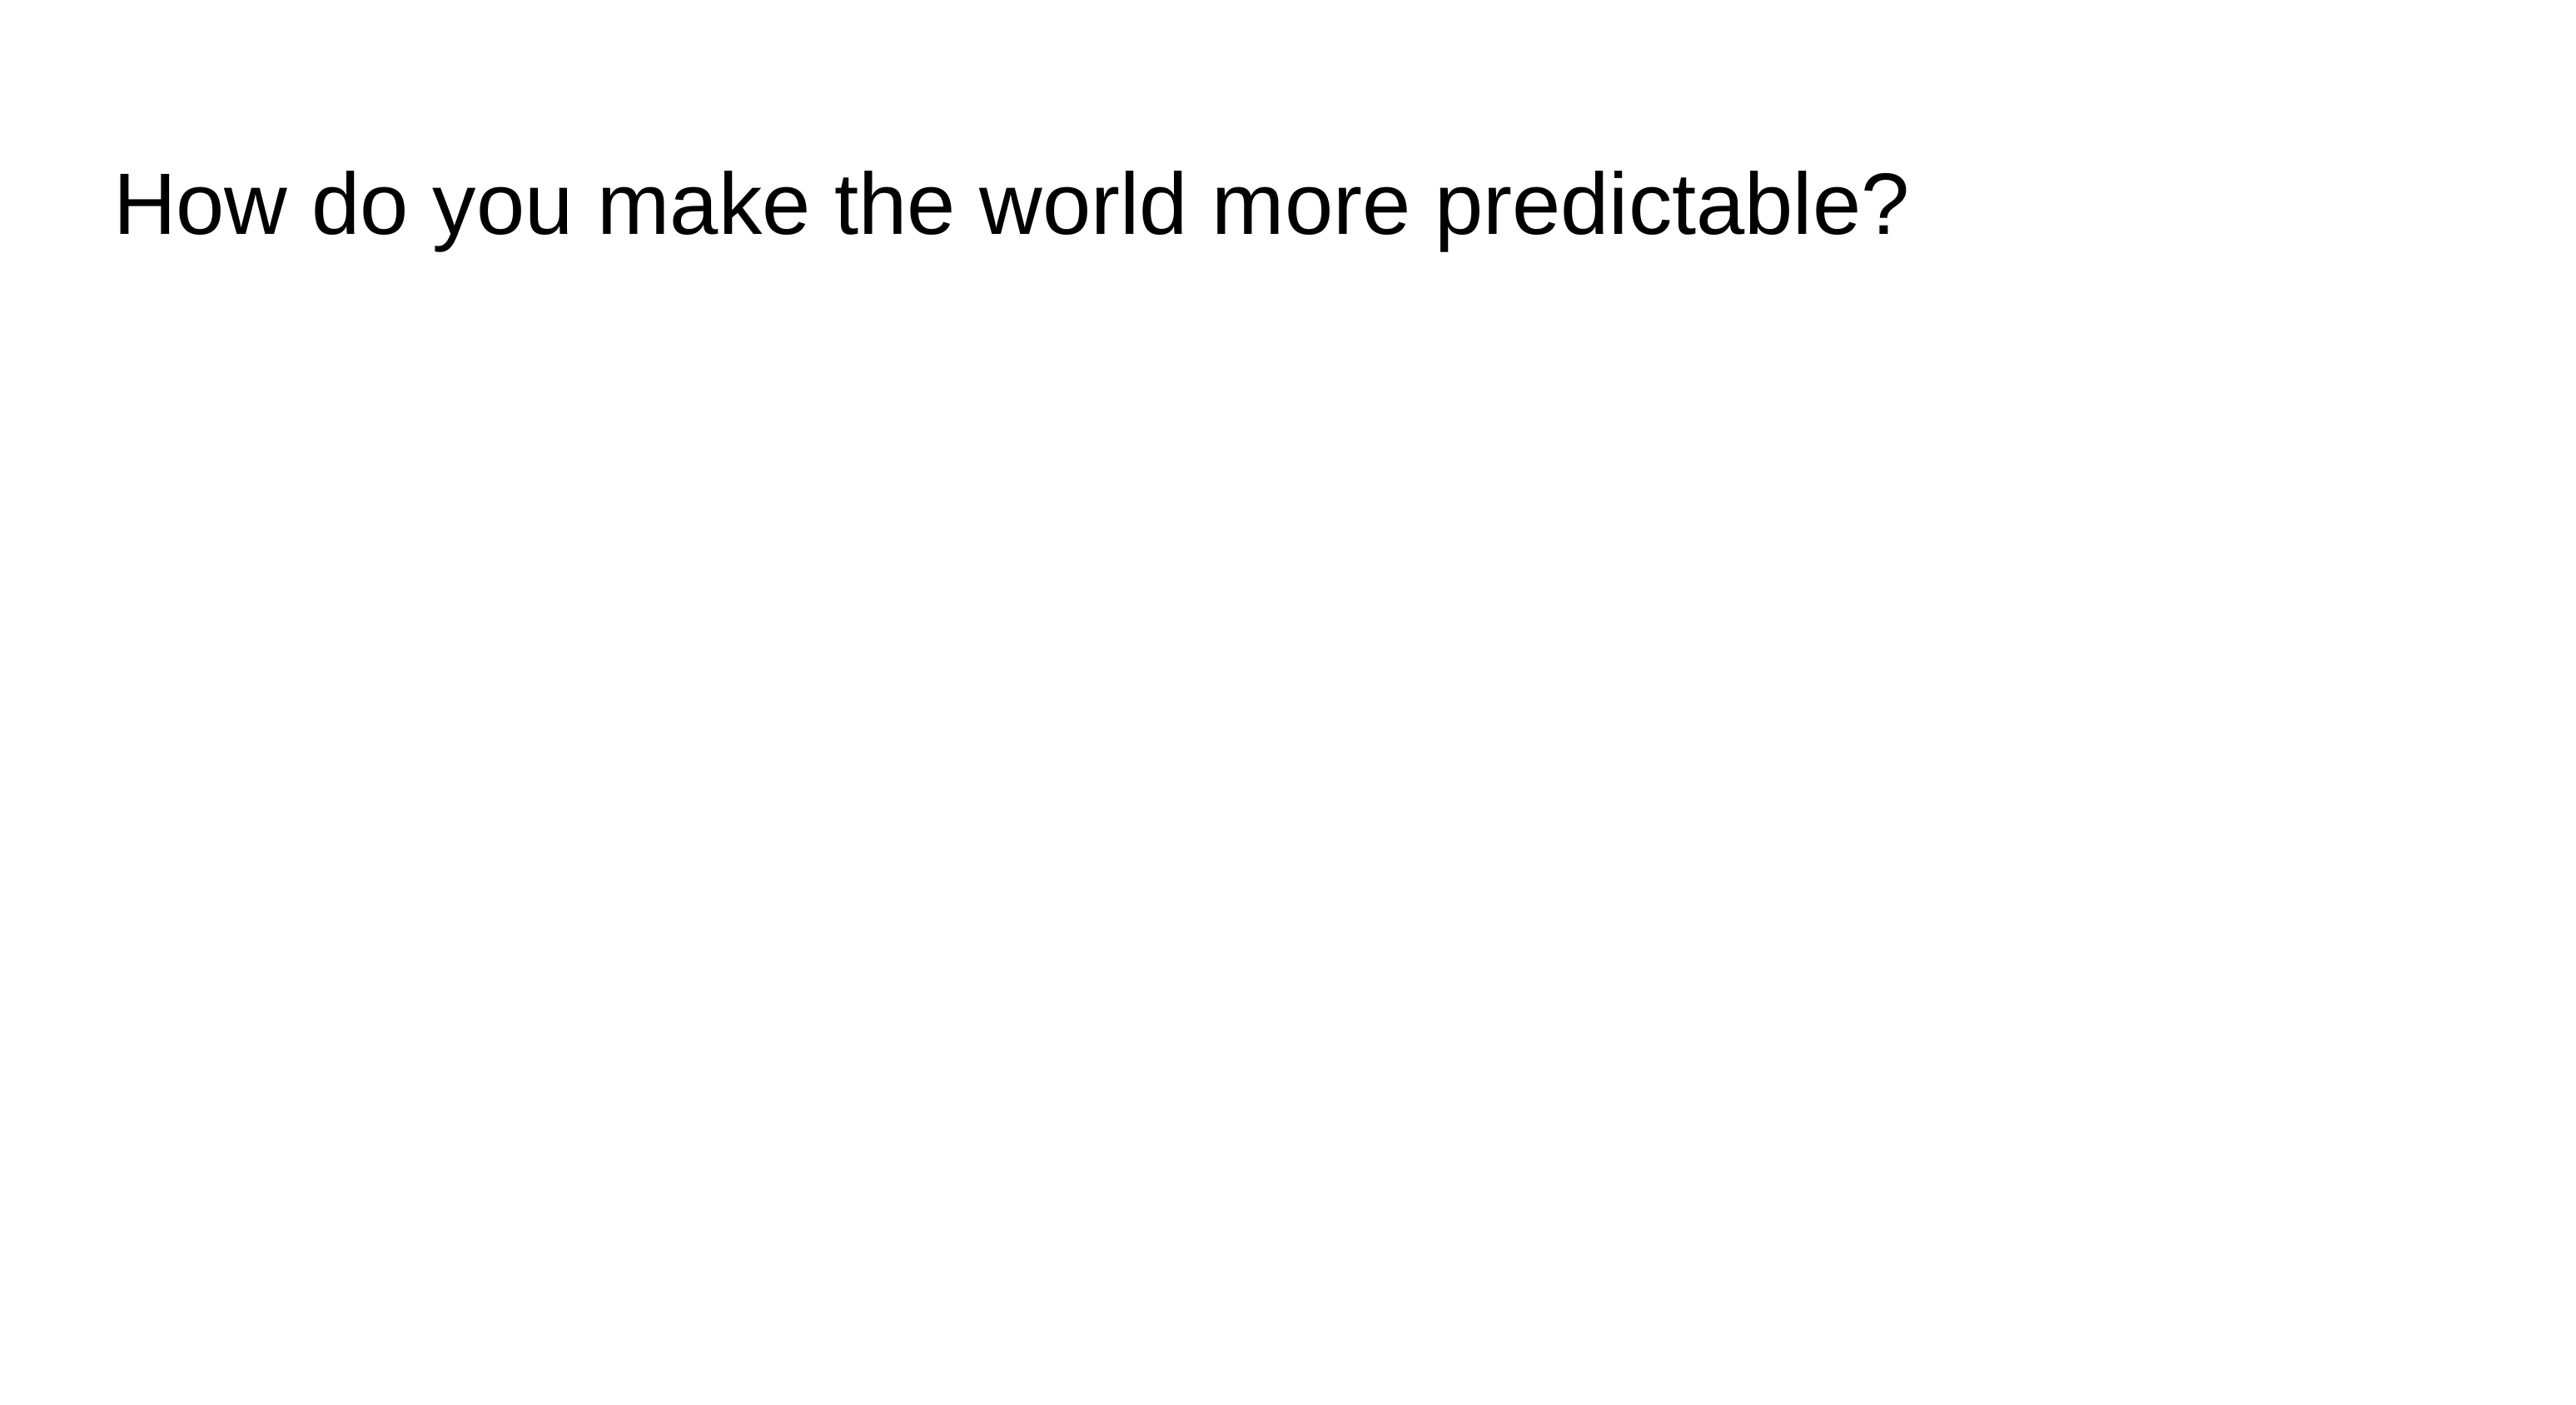

# How do you make the world more predictable?